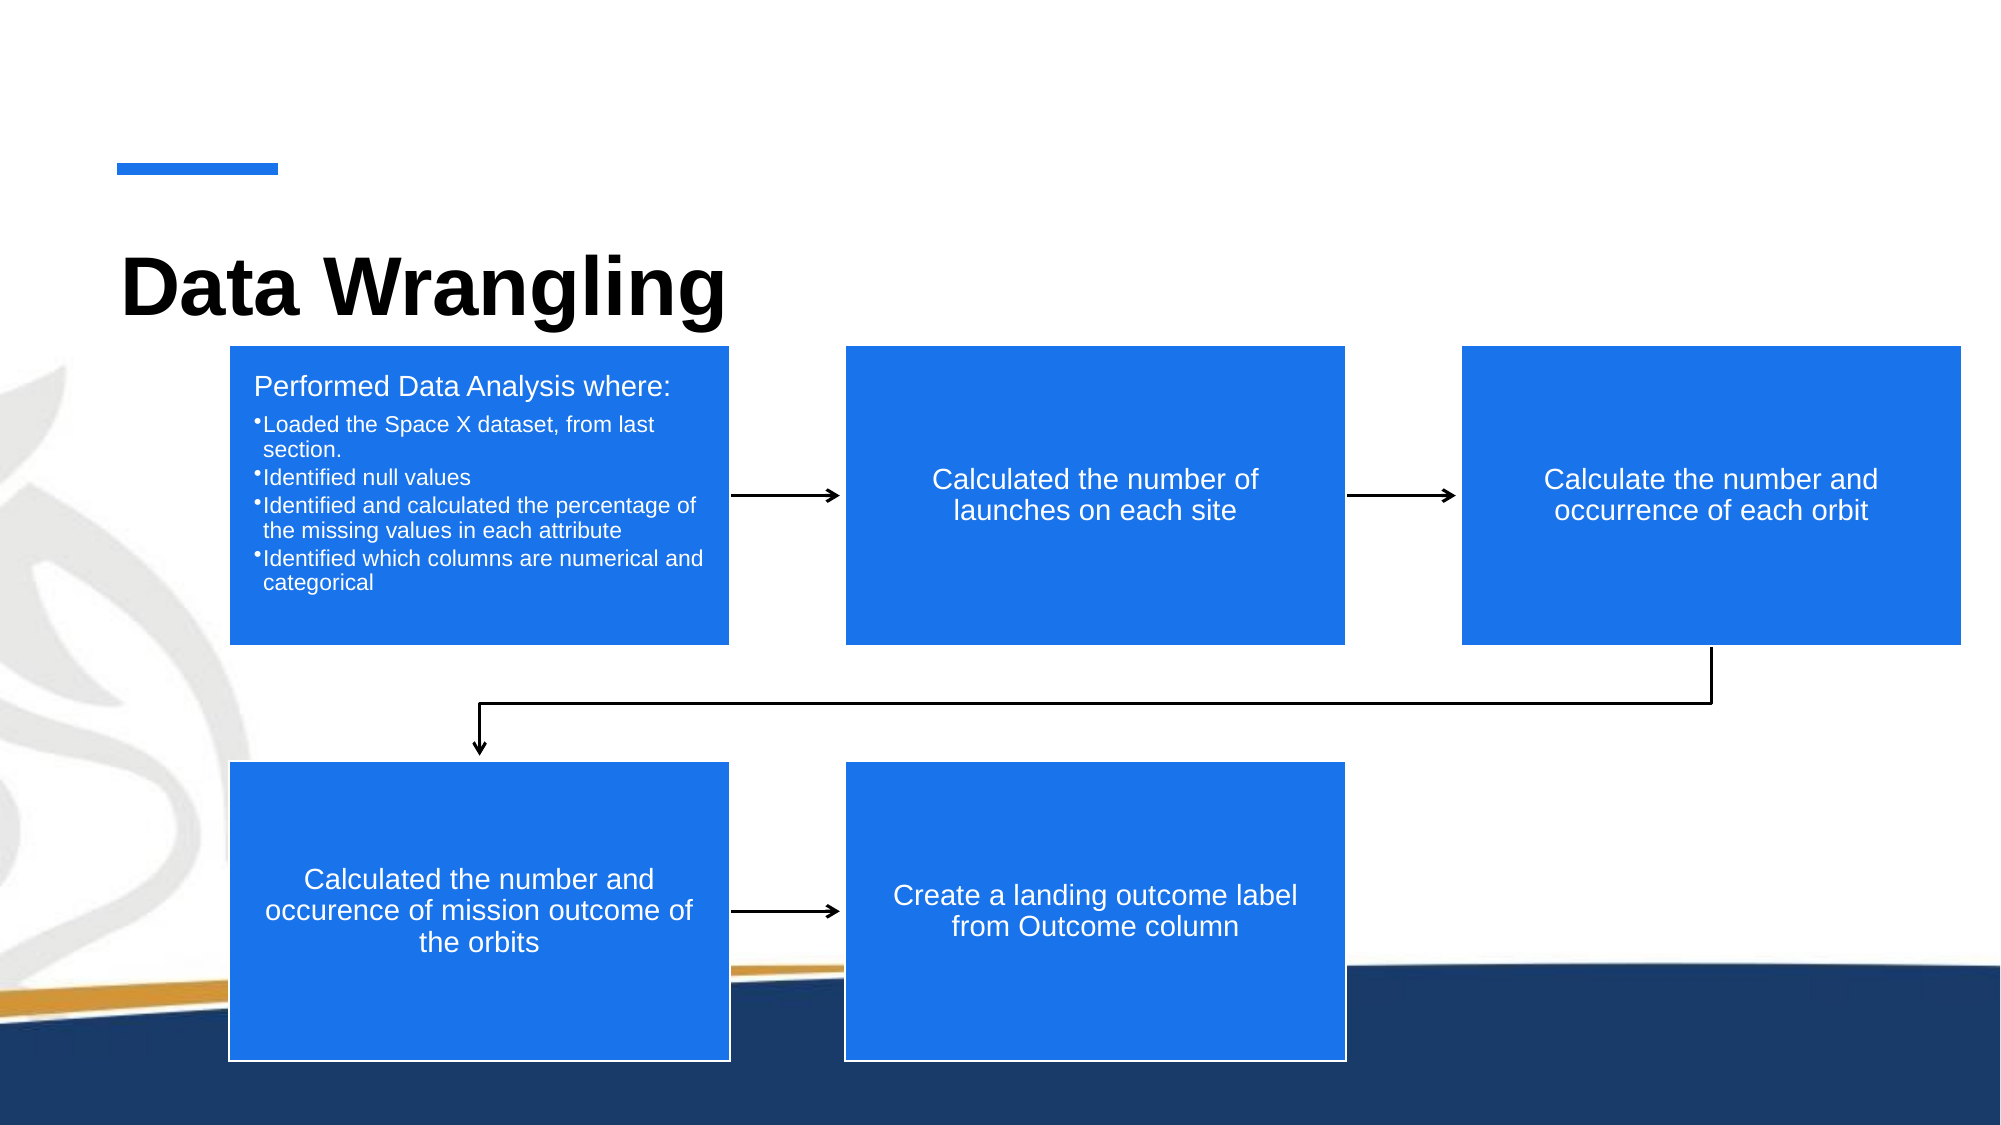

# Data Wrangling

Performed Data Analysis where:
Loaded the Space X dataset, from last section.
Identified null values
Identified and calculated the percentage of the missing values in each attribute
Identified which columns are numerical and categorical

Calculated the number of launches on each site

Calculate the number and occurrence of each orbit

Calculated the number and occurence of mission outcome of the orbits
Create a landing outcome label from Outcome column